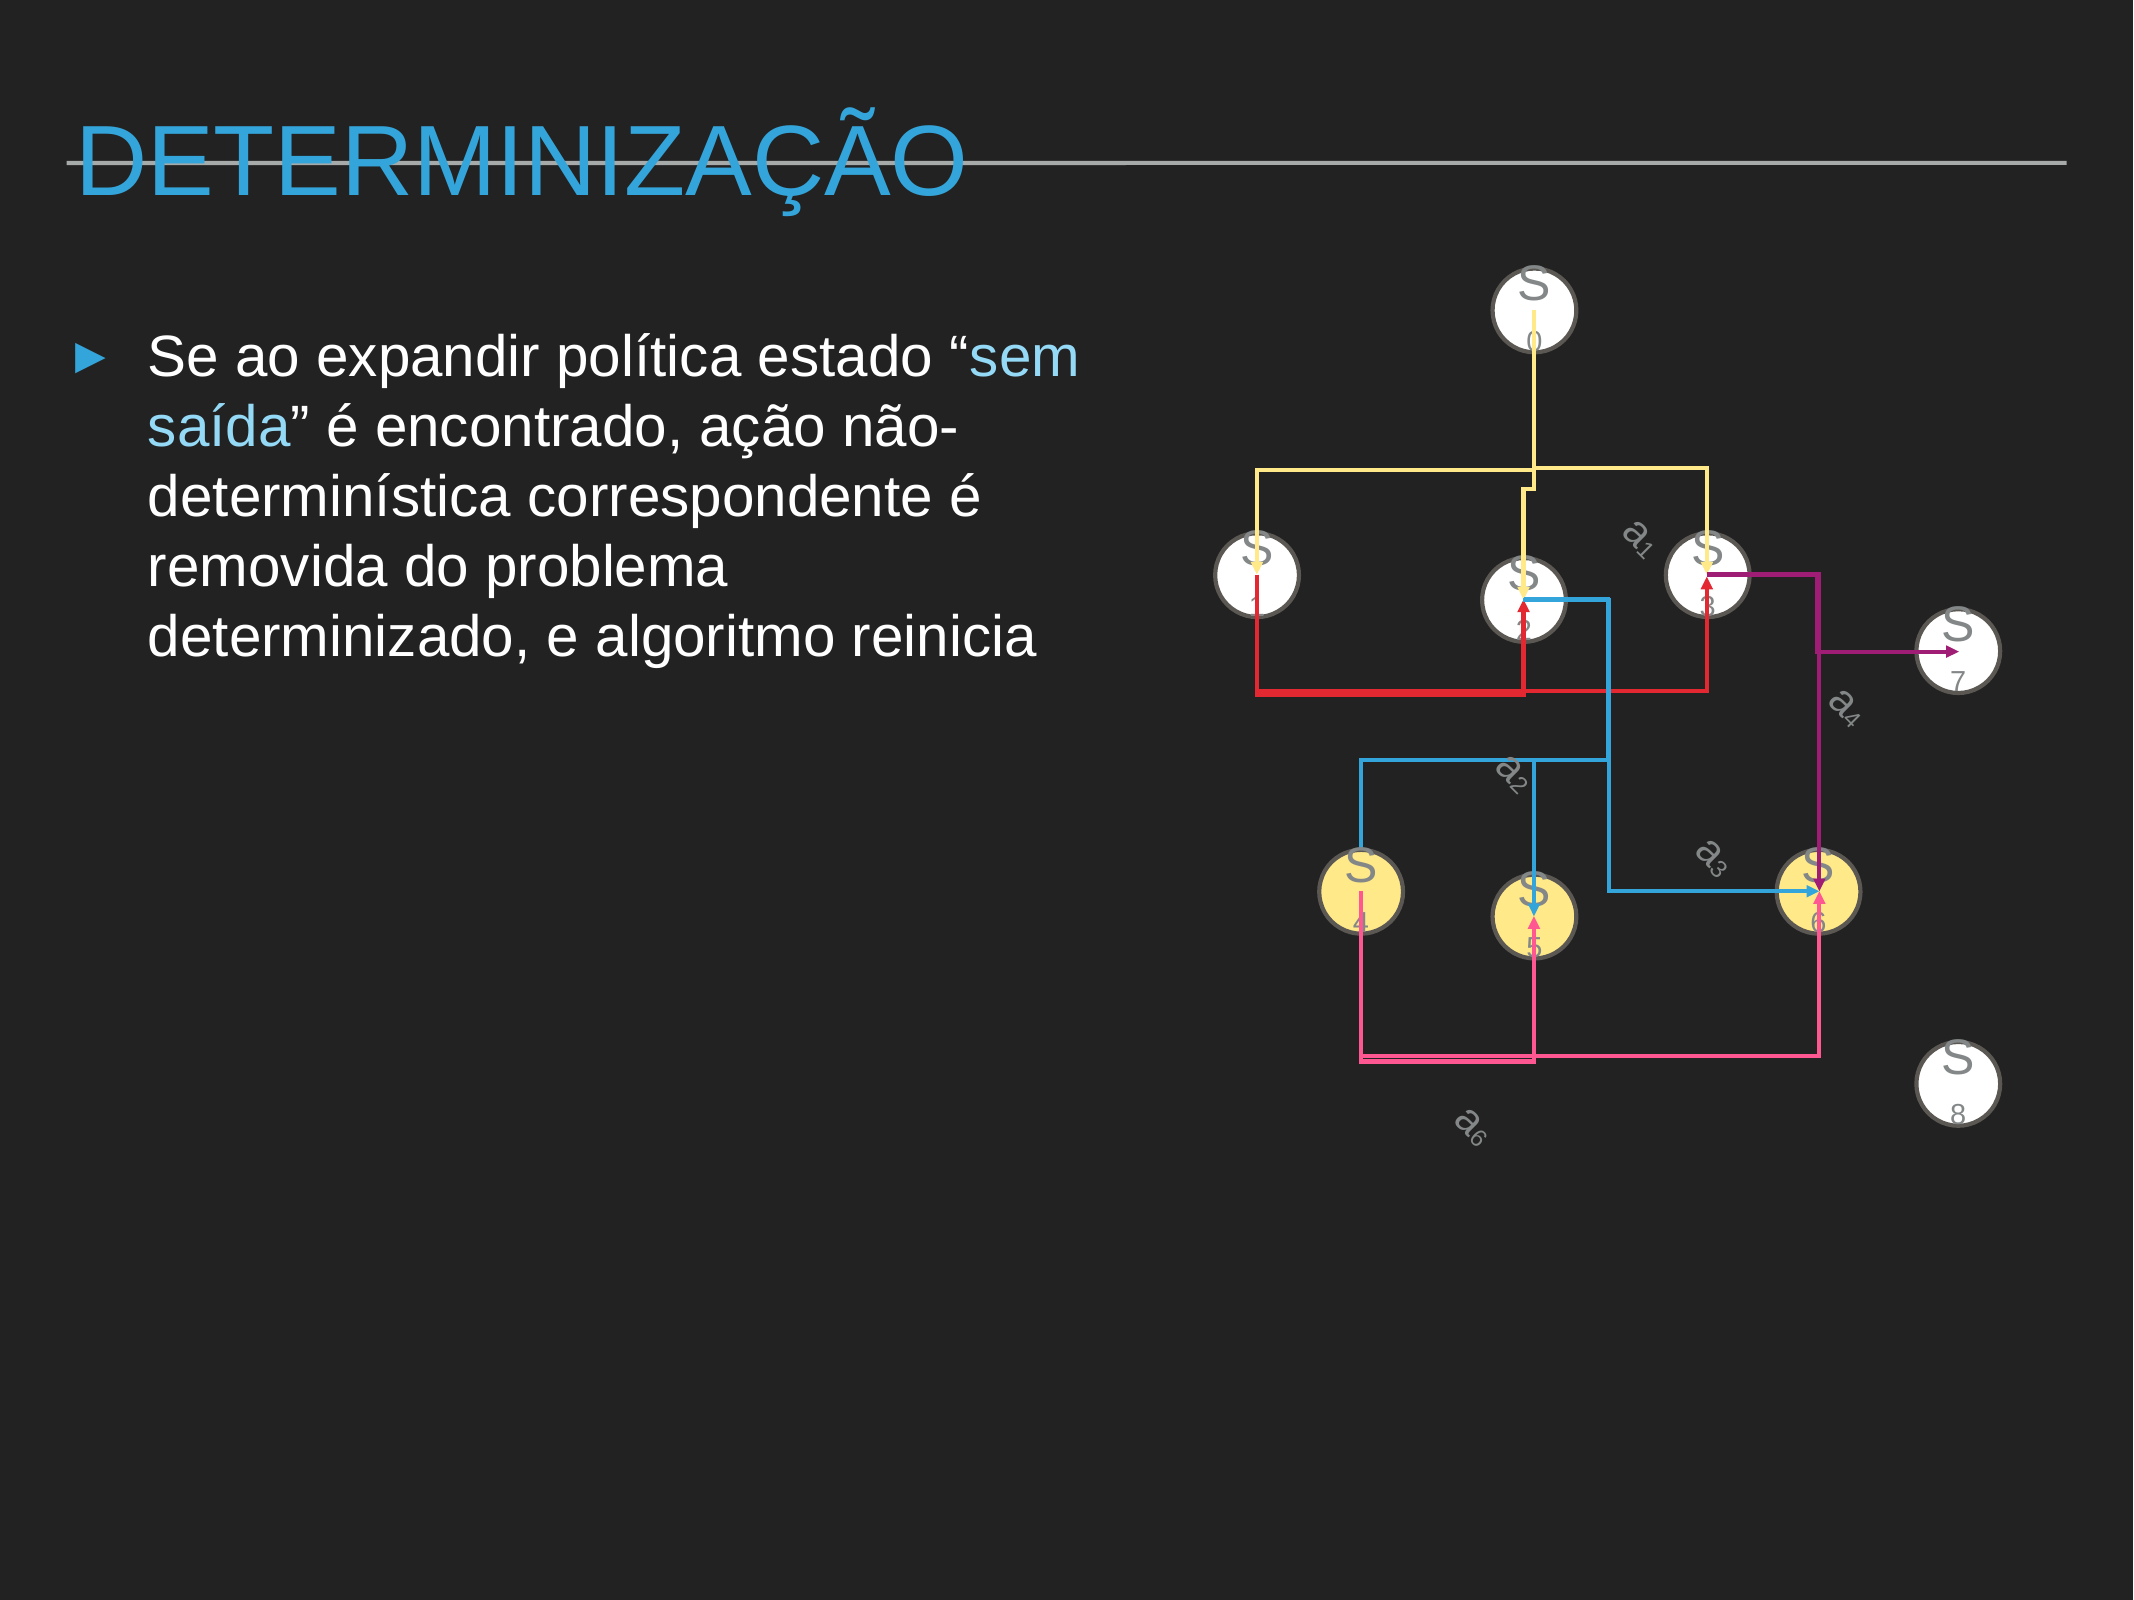

determinização
s0

a1

s1
s3
s2

a4
s7

a2

a3

s4
s6
s5
a6
s8
Se ao expandir política estado “sem saída” é encontrado, ação não-determinística correspondente é removida do problema determinizado, e algoritmo reinicia